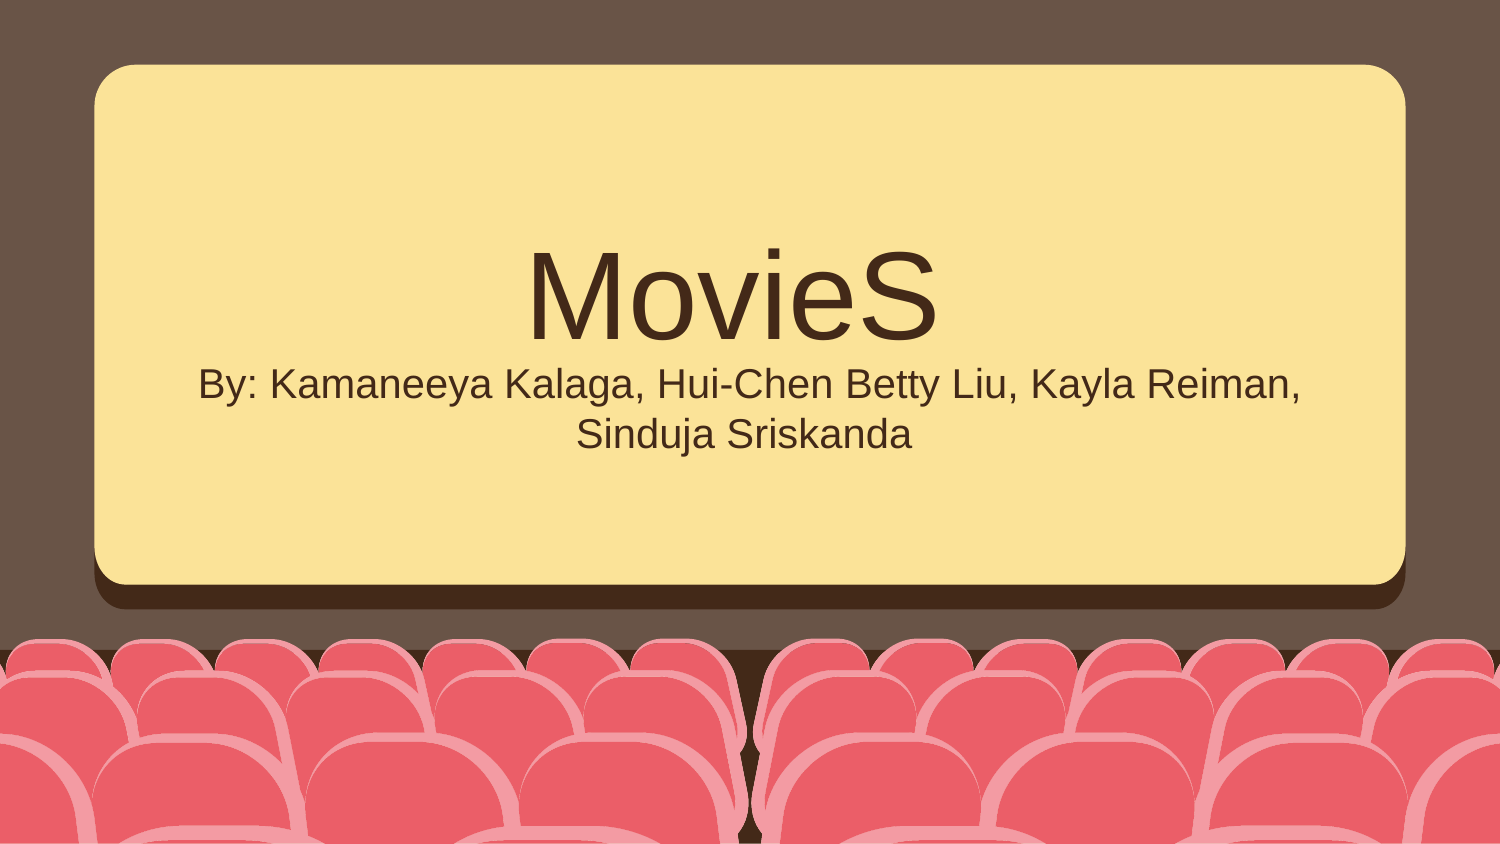

# MovieS
By: Kamaneeya Kalaga, Hui-Chen Betty Liu, Kayla Reiman, Sinduja Sriskanda